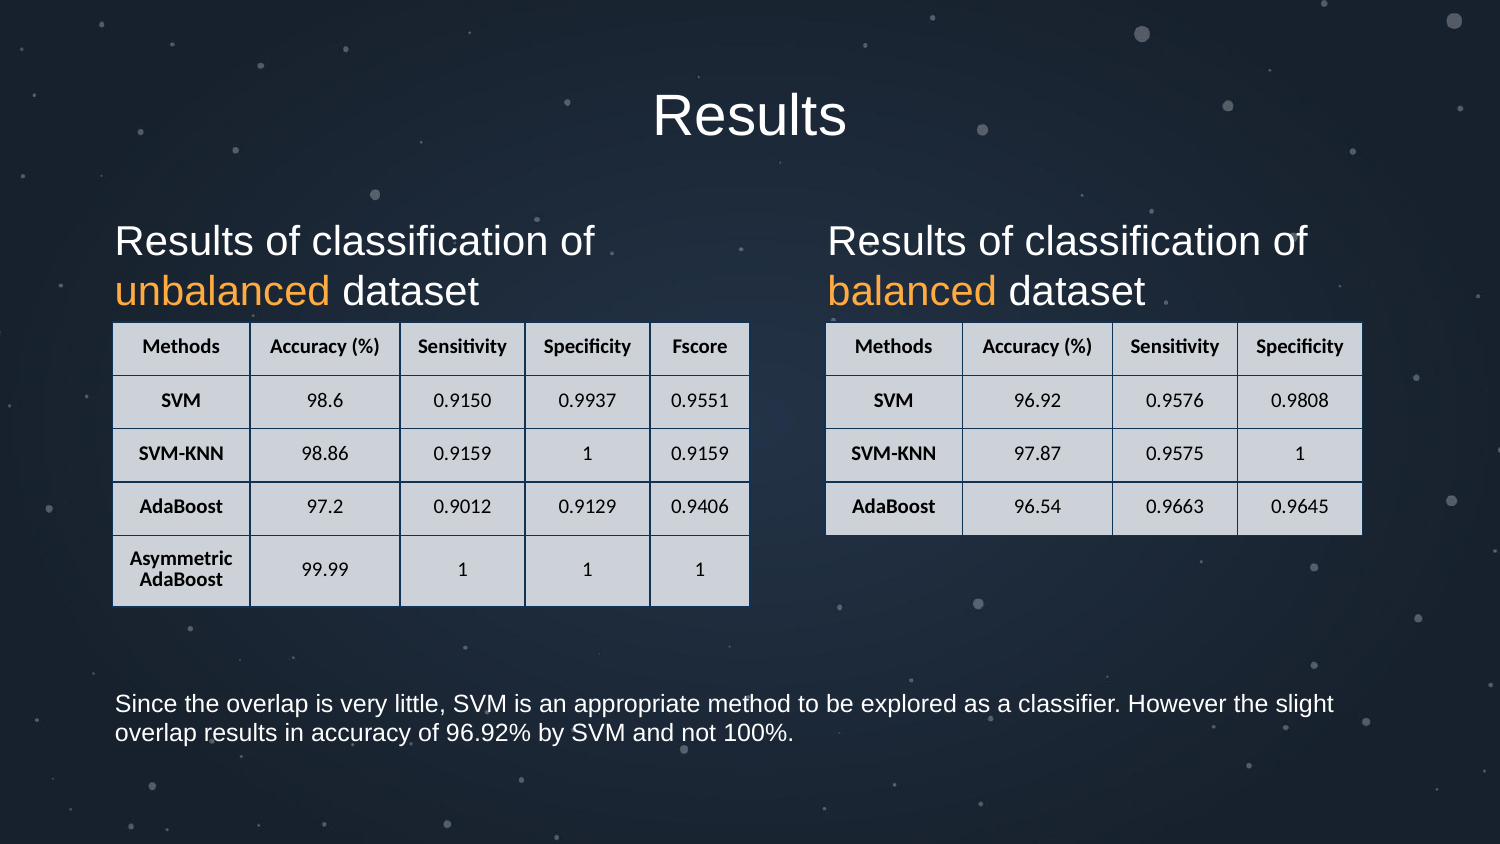

# Results
Results of classification of
unbalanced dataset
Results of classification of
balanced dataset
| Methods | Accuracy (%) | Sensitivity | Specificity |
| --- | --- | --- | --- |
| SVM | 96.92 | 0.9576 | 0.9808 |
| SVM-KNN | 97.87 | 0.9575 | 1 |
| AdaBoost | 96.54 | 0.9663 | 0.9645 |
| Methods | Accuracy (%) | Sensitivity | Specificity | Fscore |
| --- | --- | --- | --- | --- |
| SVM | 98.6 | 0.9150 | 0.9937 | 0.9551 |
| SVM-KNN | 98.86 | 0.9159 | 1 | 0.9159 |
| AdaBoost | 97.2 | 0.9012 | 0.9129 | 0.9406 |
| Asymmetric AdaBoost | 99.99 | 1 | 1 | 1 |
Since the overlap is very little, SVM is an appropriate method to be explored as a classifier. However the slight overlap results in accuracy of 96.92% by SVM and not 100%.